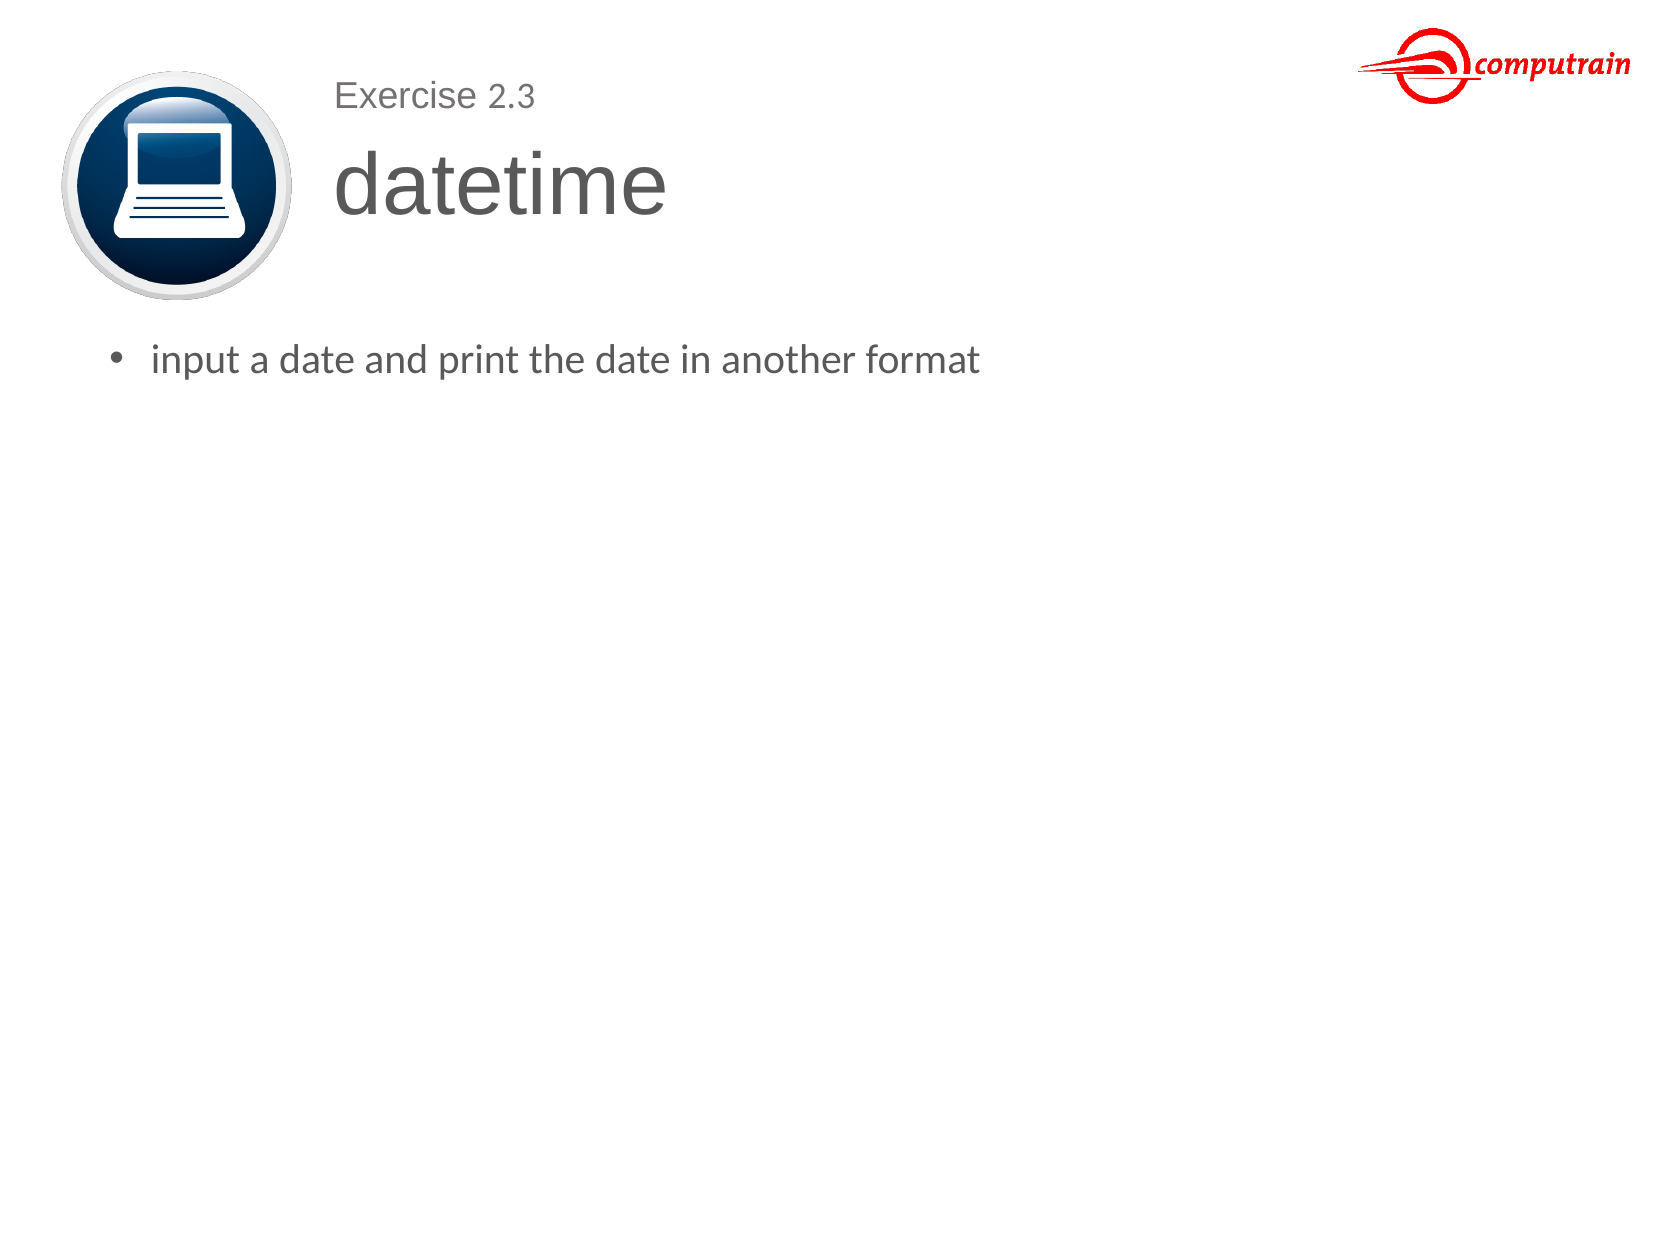

Exercise 2.3
# datetime
input a date and print the date in another format